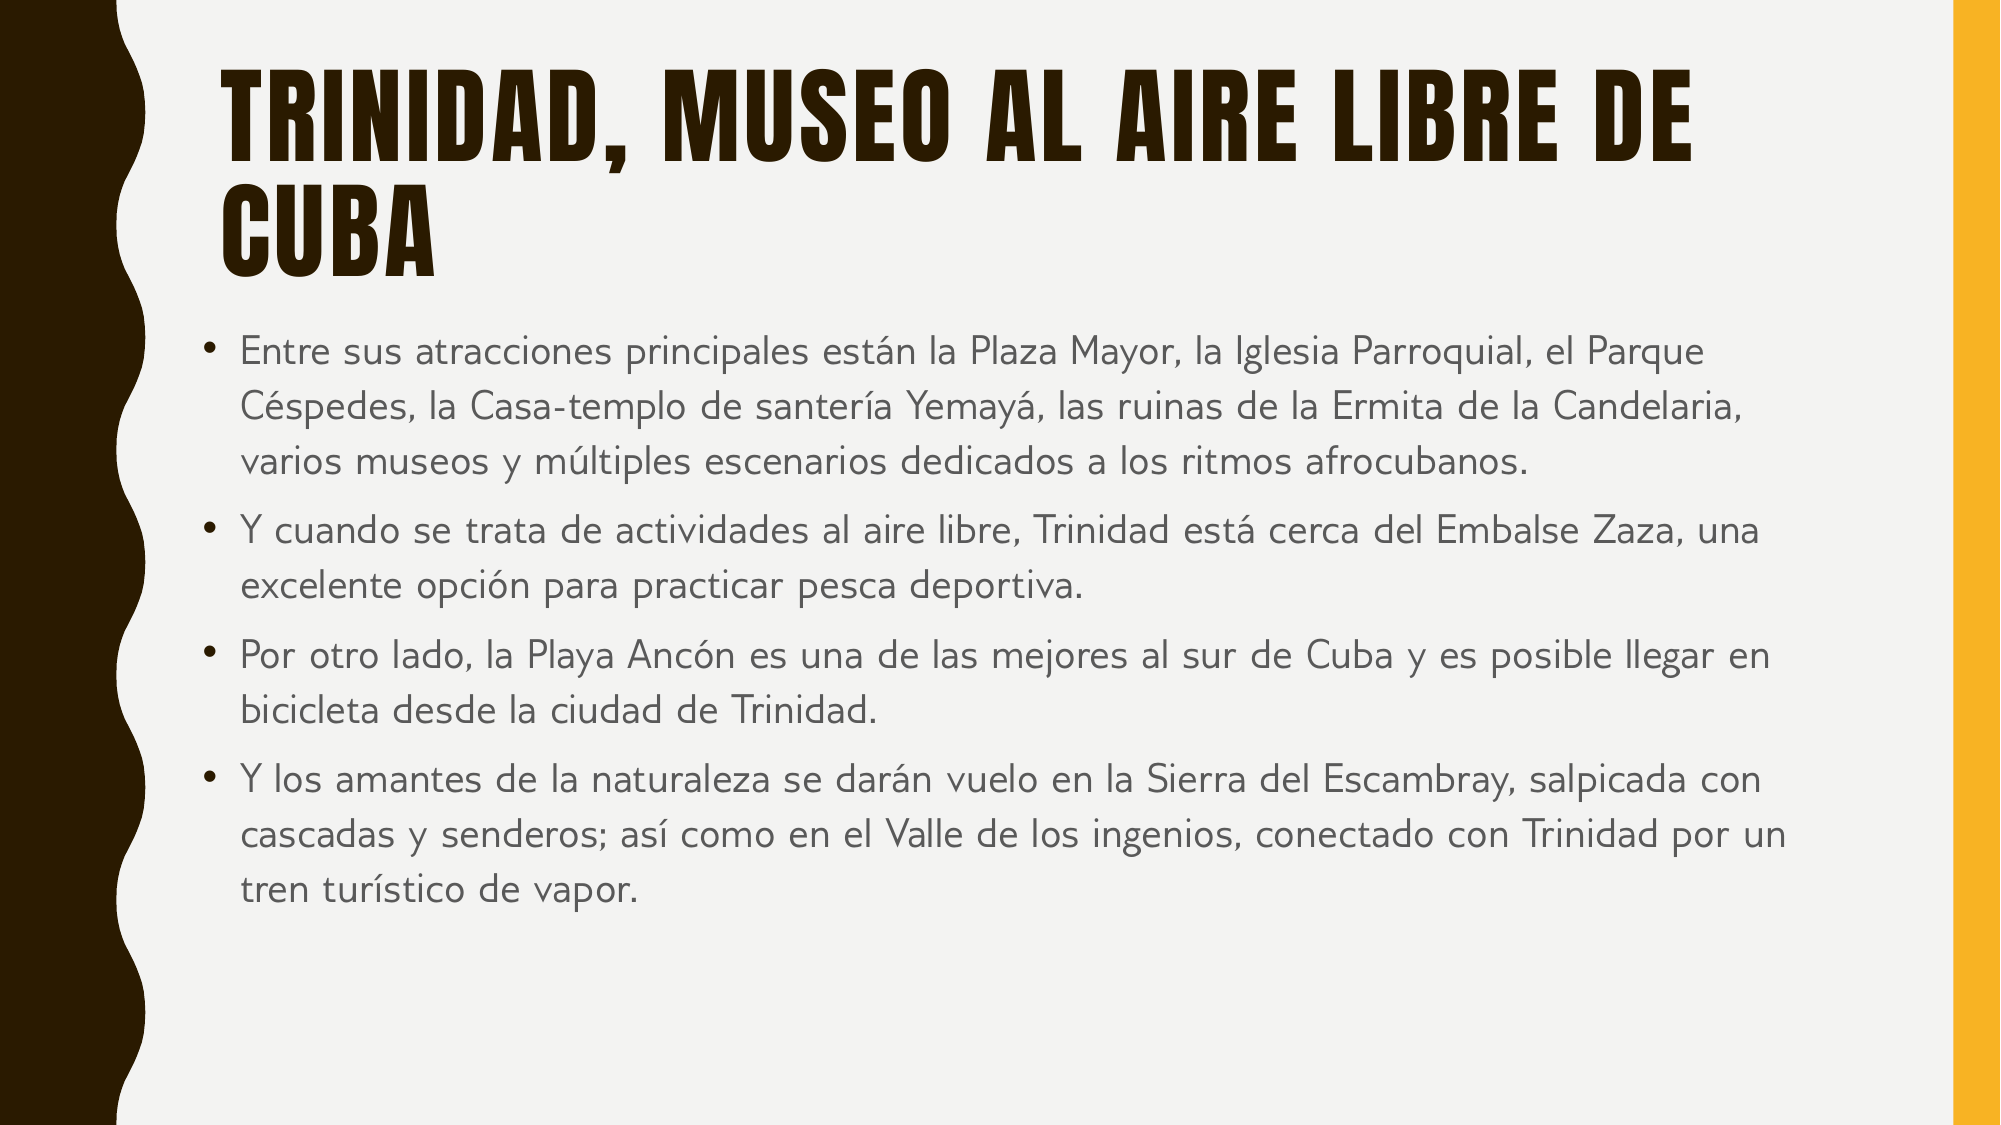

# Trinidad, museo al aire libre de Cuba
Entre sus atracciones principales están la Plaza Mayor, la Iglesia Parroquial, el Parque Céspedes, la Casa-templo de santería Yemayá, las ruinas de la Ermita de la Candelaria, varios museos y múltiples escenarios dedicados a los ritmos afrocubanos.
Y cuando se trata de actividades al aire libre, Trinidad está cerca del Embalse Zaza, una excelente opción para practicar pesca deportiva.
Por otro lado, la Playa Ancón es una de las mejores al sur de Cuba y es posible llegar en bicicleta desde la ciudad de Trinidad.
Y los amantes de la naturaleza se darán vuelo en la Sierra del Escambray, salpicada con cascadas y senderos; así como en el Valle de los ingenios, conectado con Trinidad por un tren turístico de vapor.